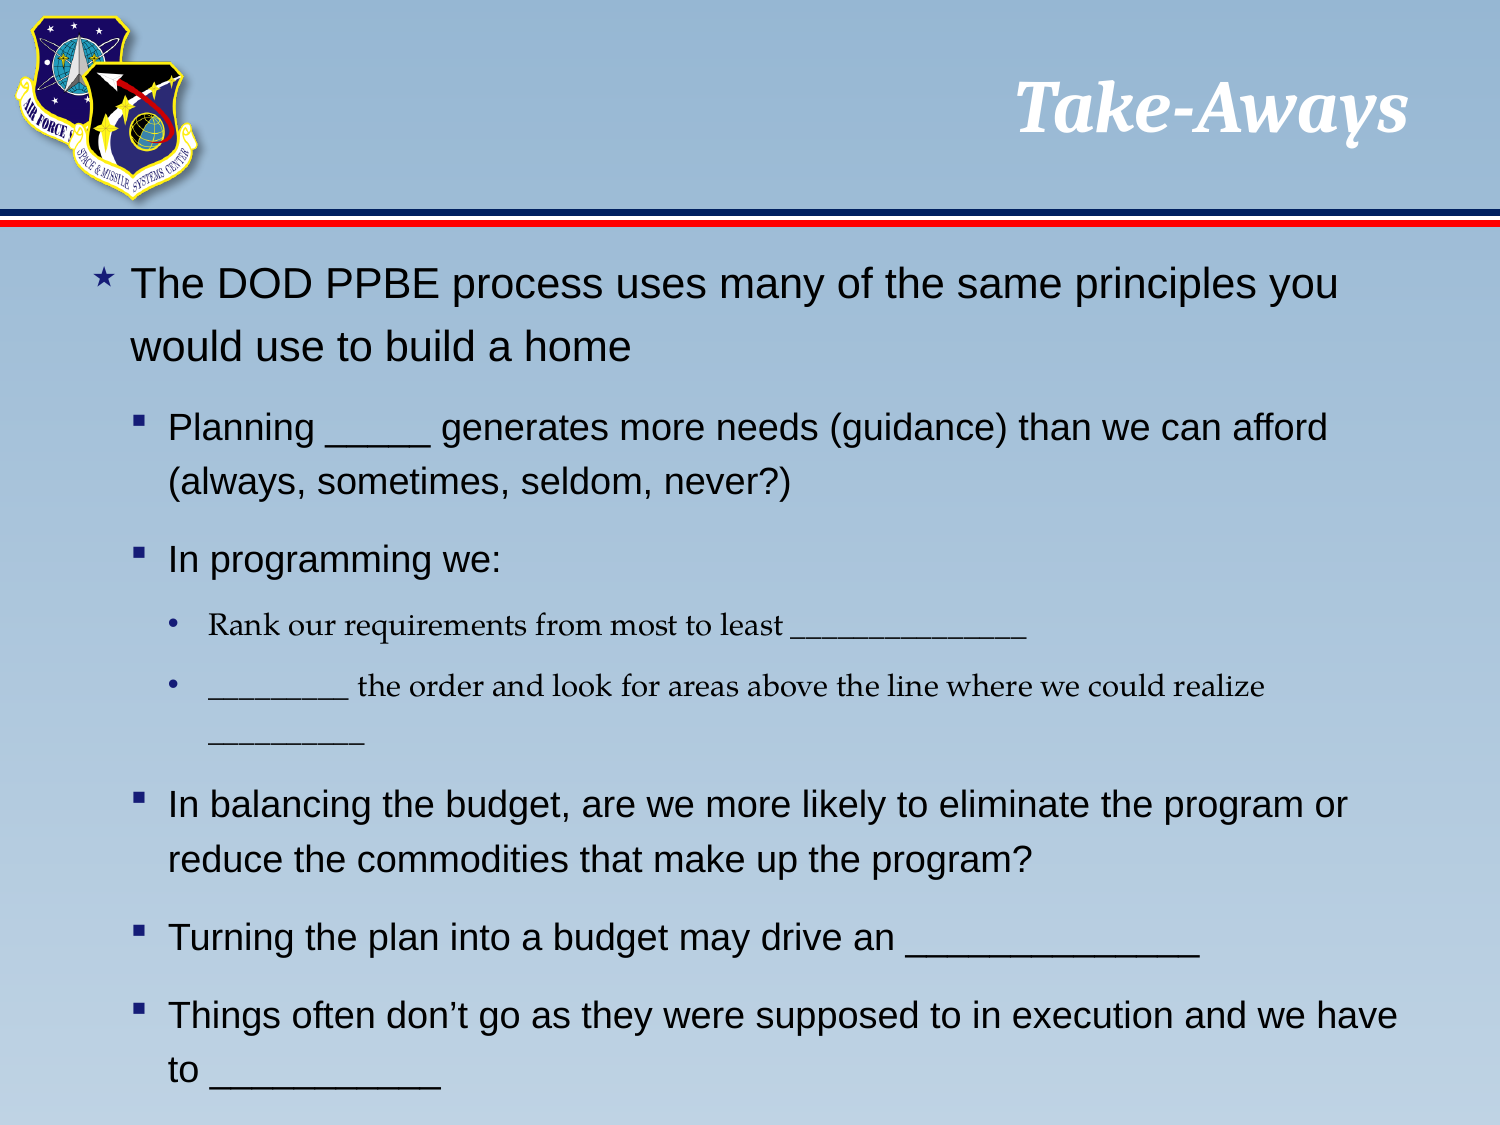

# Take-Aways
The DOD PPBE process uses many of the same principles you would use to build a home
Planning _____ generates more needs (guidance) than we can afford (always, sometimes, seldom, never?)
In programming we:
Rank our requirements from most to least _______________
_________ the order and look for areas above the line where we could realize __________
In balancing the budget, are we more likely to eliminate the program or reduce the commodities that make up the program?
Turning the plan into a budget may drive an ______________
Things often don’t go as they were supposed to in execution and we have to ___________